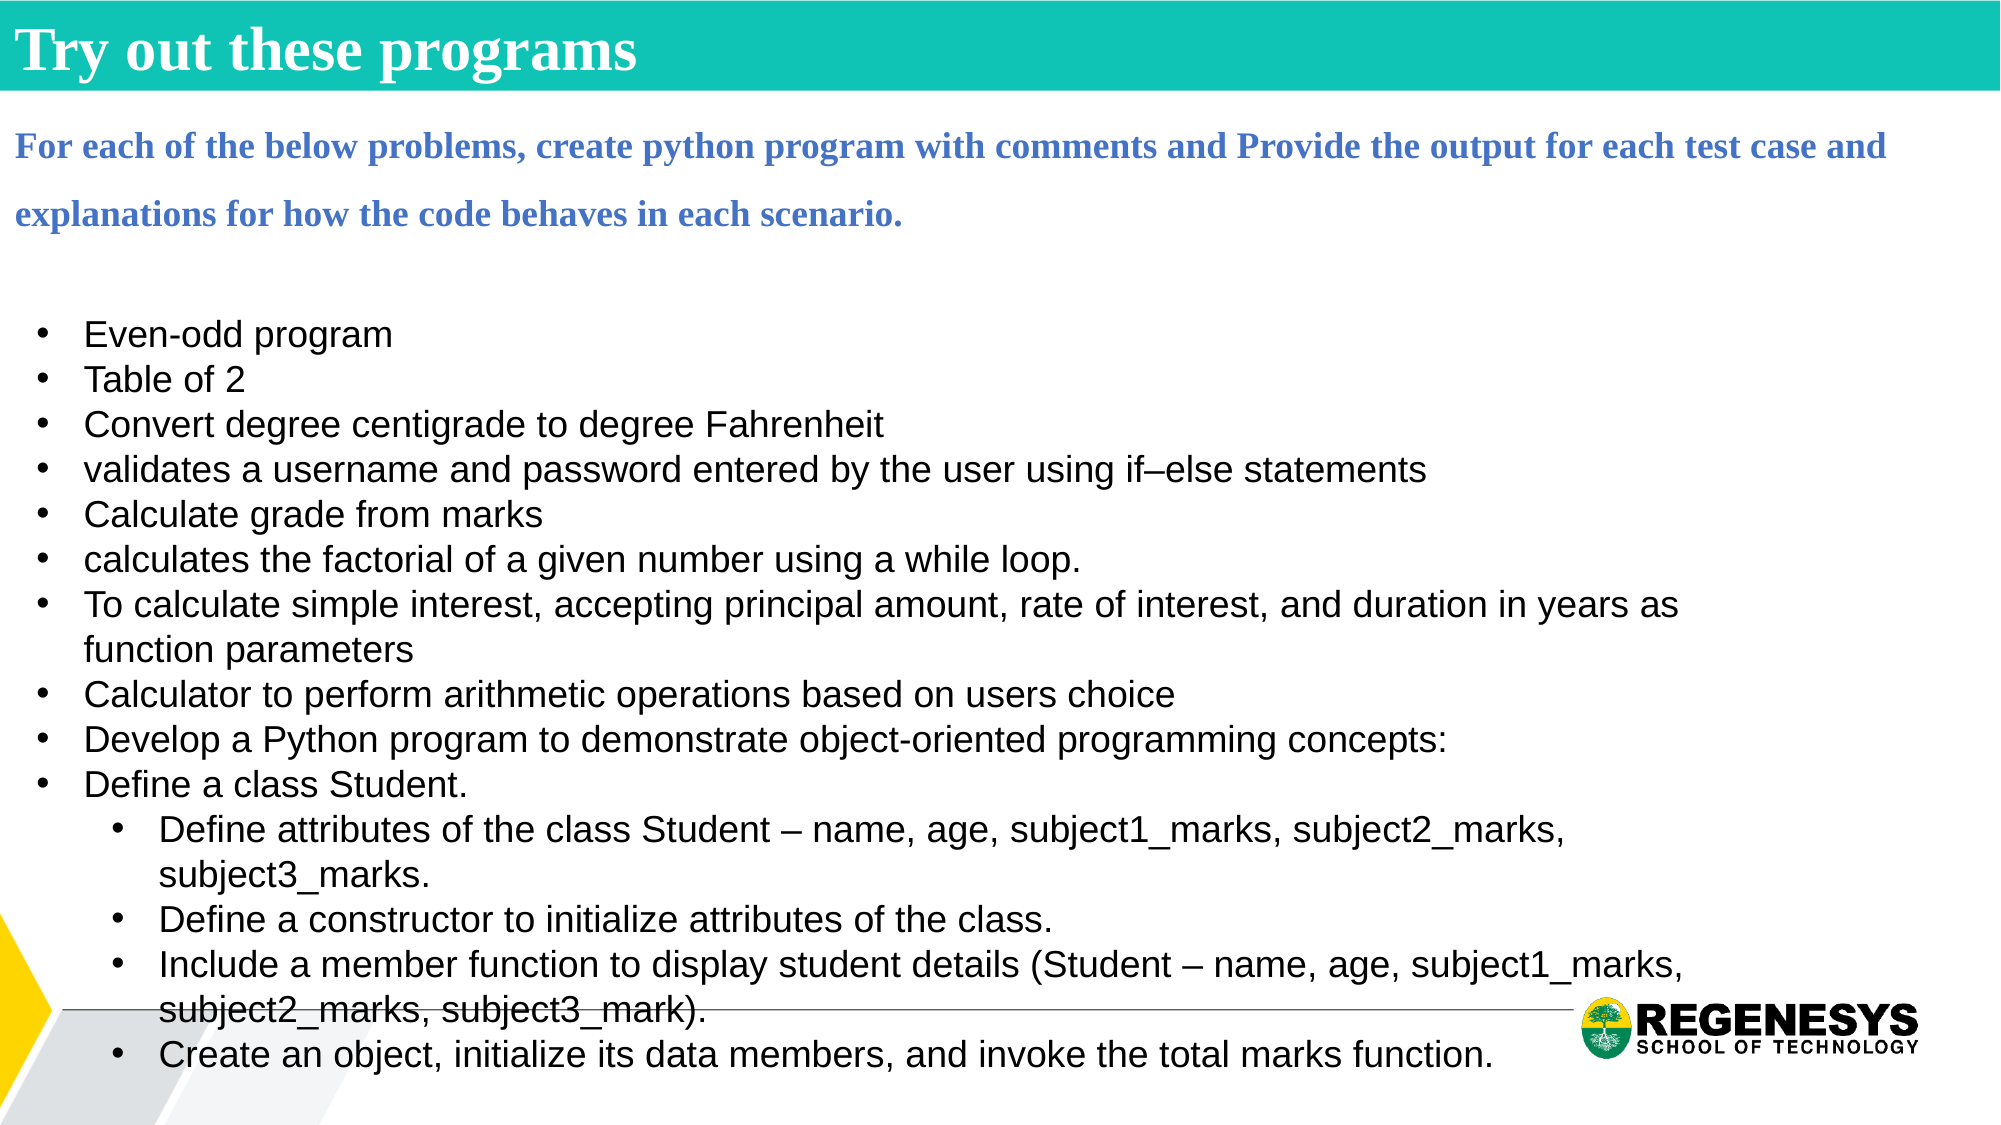

Try out these programs
For each of the below problems, create python program with comments and Provide the output for each test case and explanations for how the code behaves in each scenario.

Even-odd program
Table of 2
Convert degree centigrade to degree Fahrenheit
validates a username and password entered by the user using if–else statements
Calculate grade from marks
calculates the factorial of a given number using a while loop.
To calculate simple interest, accepting principal amount, rate of interest, and duration in years as function parameters
Calculator to perform arithmetic operations based on users choice
Develop a Python program to demonstrate object-oriented programming concepts:
Define a class Student.
Define attributes of the class Student – name, age, subject1_marks, subject2_marks, subject3_marks.
Define a constructor to initialize attributes of the class.
Include a member function to display student details (Student – name, age, subject1_marks, subject2_marks, subject3_mark).
Create an object, initialize its data members, and invoke the total marks function.